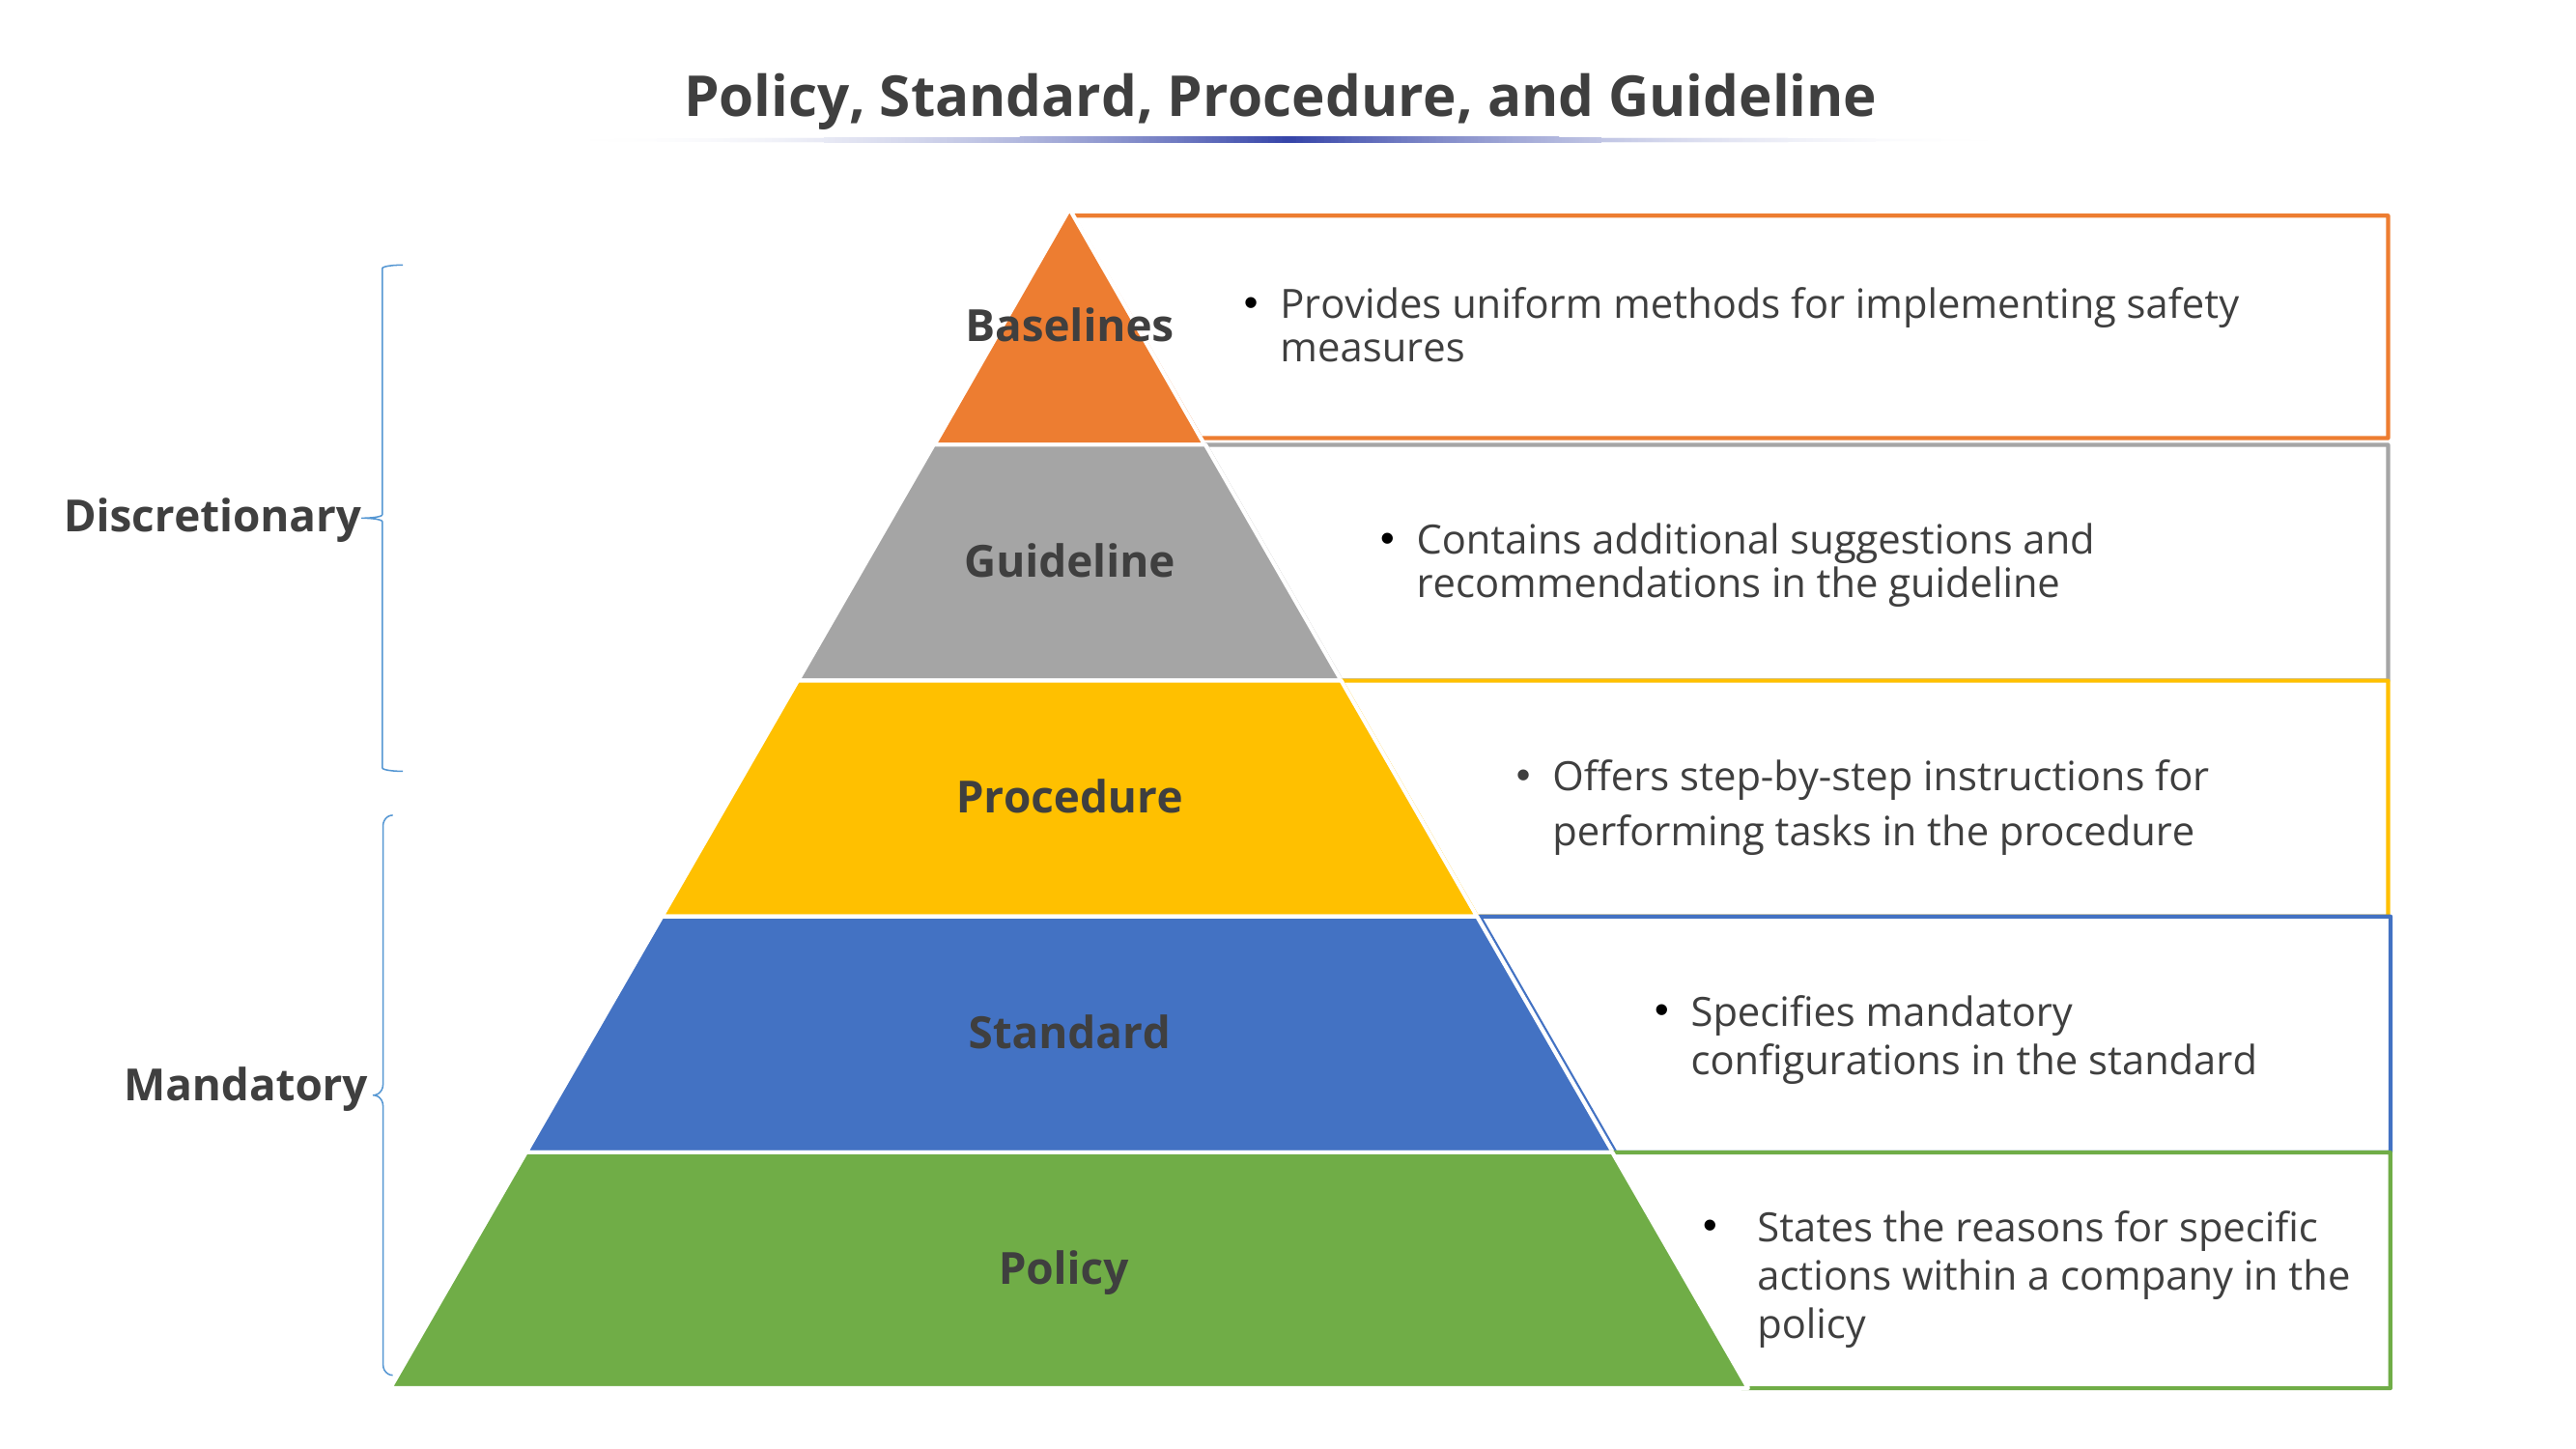

Policy, Standard, Procedure, and Guideline

Baselines

Provides uniform methods for implementing safety measures

Guideline

Contains additional suggestions and recommendations in the guideline

Procedure

Offers step-by-step instructions for performing tasks in the procedure

Standard

Specifies mandatory configurations in the standard

Policy

Discretionary

Mandatory
States the reasons for specific actions within a company in the policy